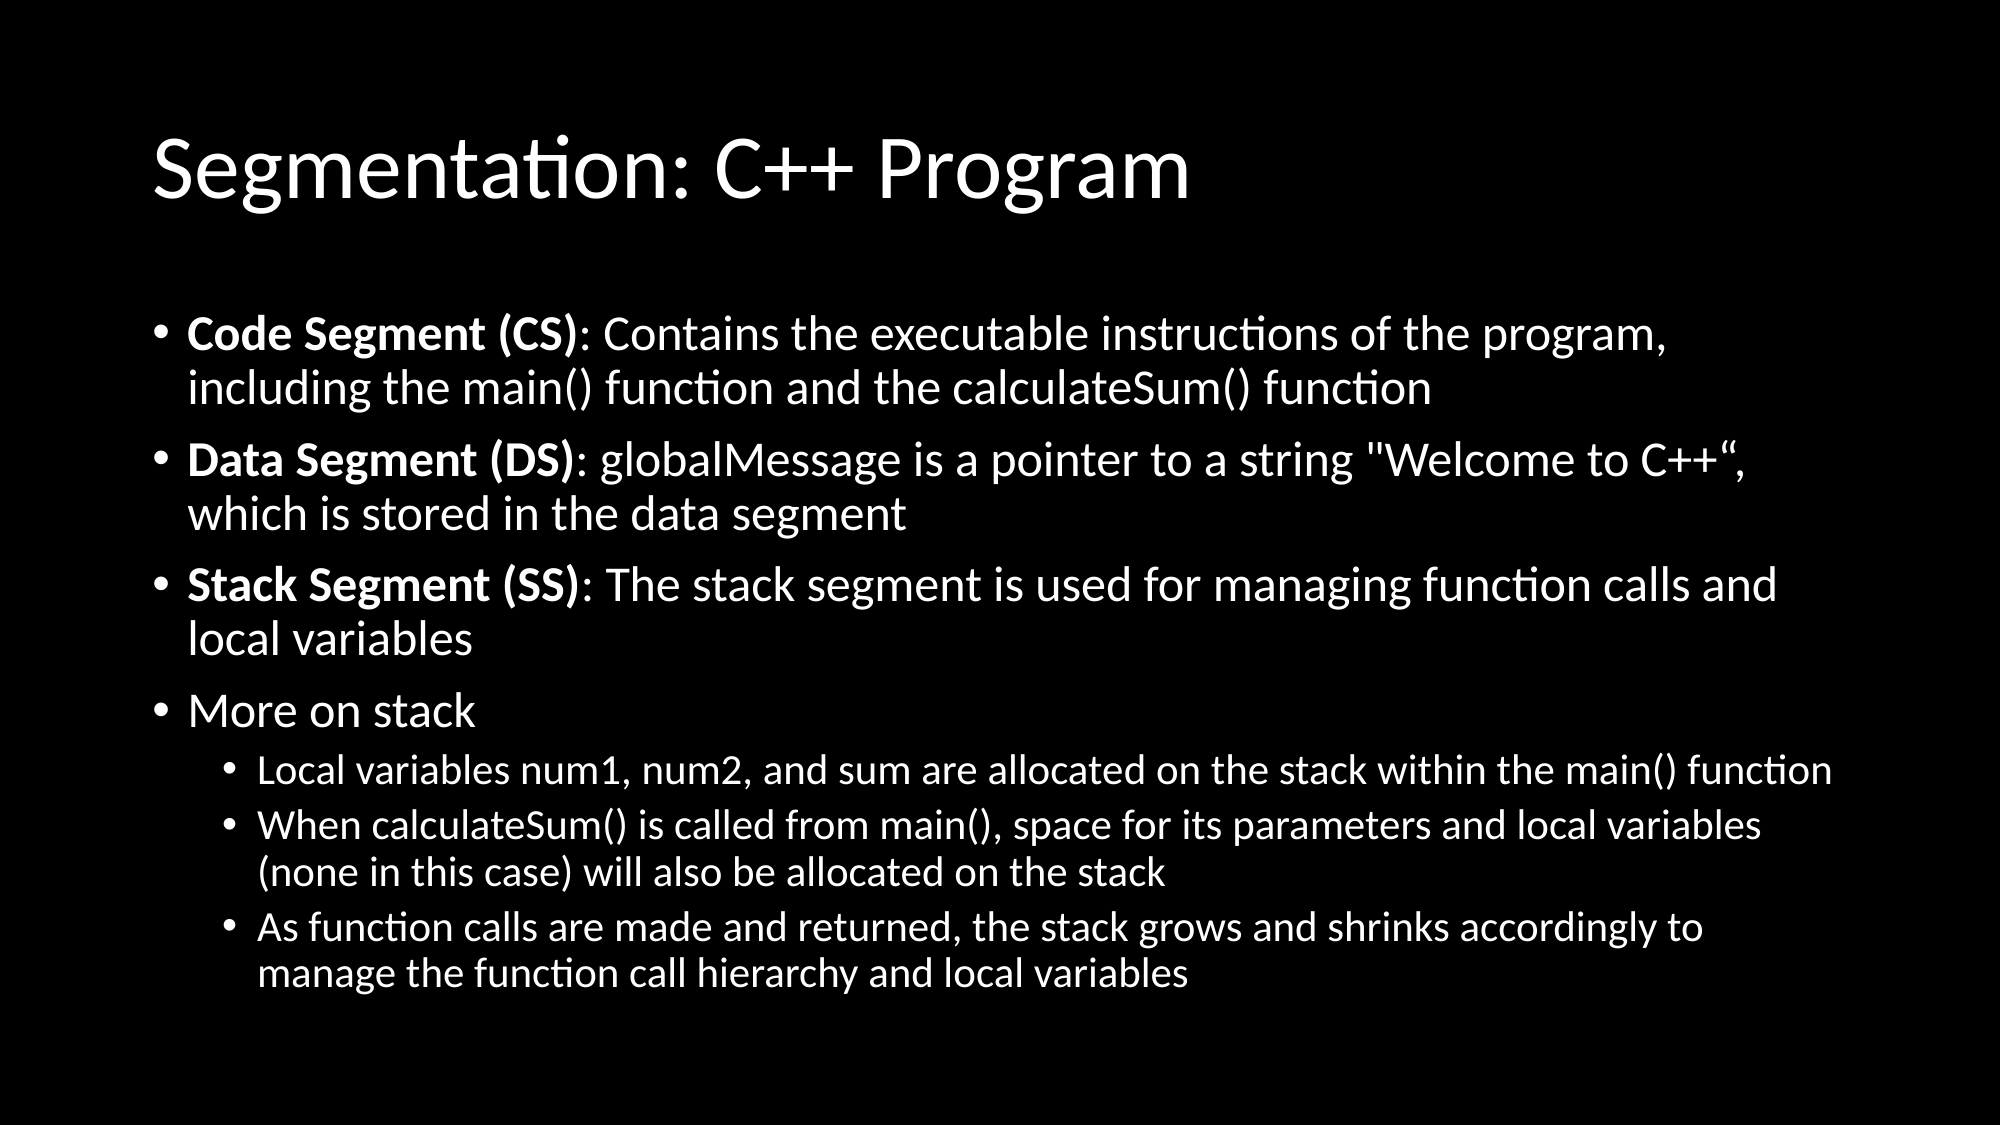

# Segmentation: C++ Program
Code Segment (CS): Contains the executable instructions of the program, including the main() function and the calculateSum() function
Data Segment (DS): globalMessage is a pointer to a string "Welcome to C++“, which is stored in the data segment
Stack Segment (SS): The stack segment is used for managing function calls and local variables
More on stack
Local variables num1, num2, and sum are allocated on the stack within the main() function
When calculateSum() is called from main(), space for its parameters and local variables (none in this case) will also be allocated on the stack
As function calls are made and returned, the stack grows and shrinks accordingly to manage the function call hierarchy and local variables